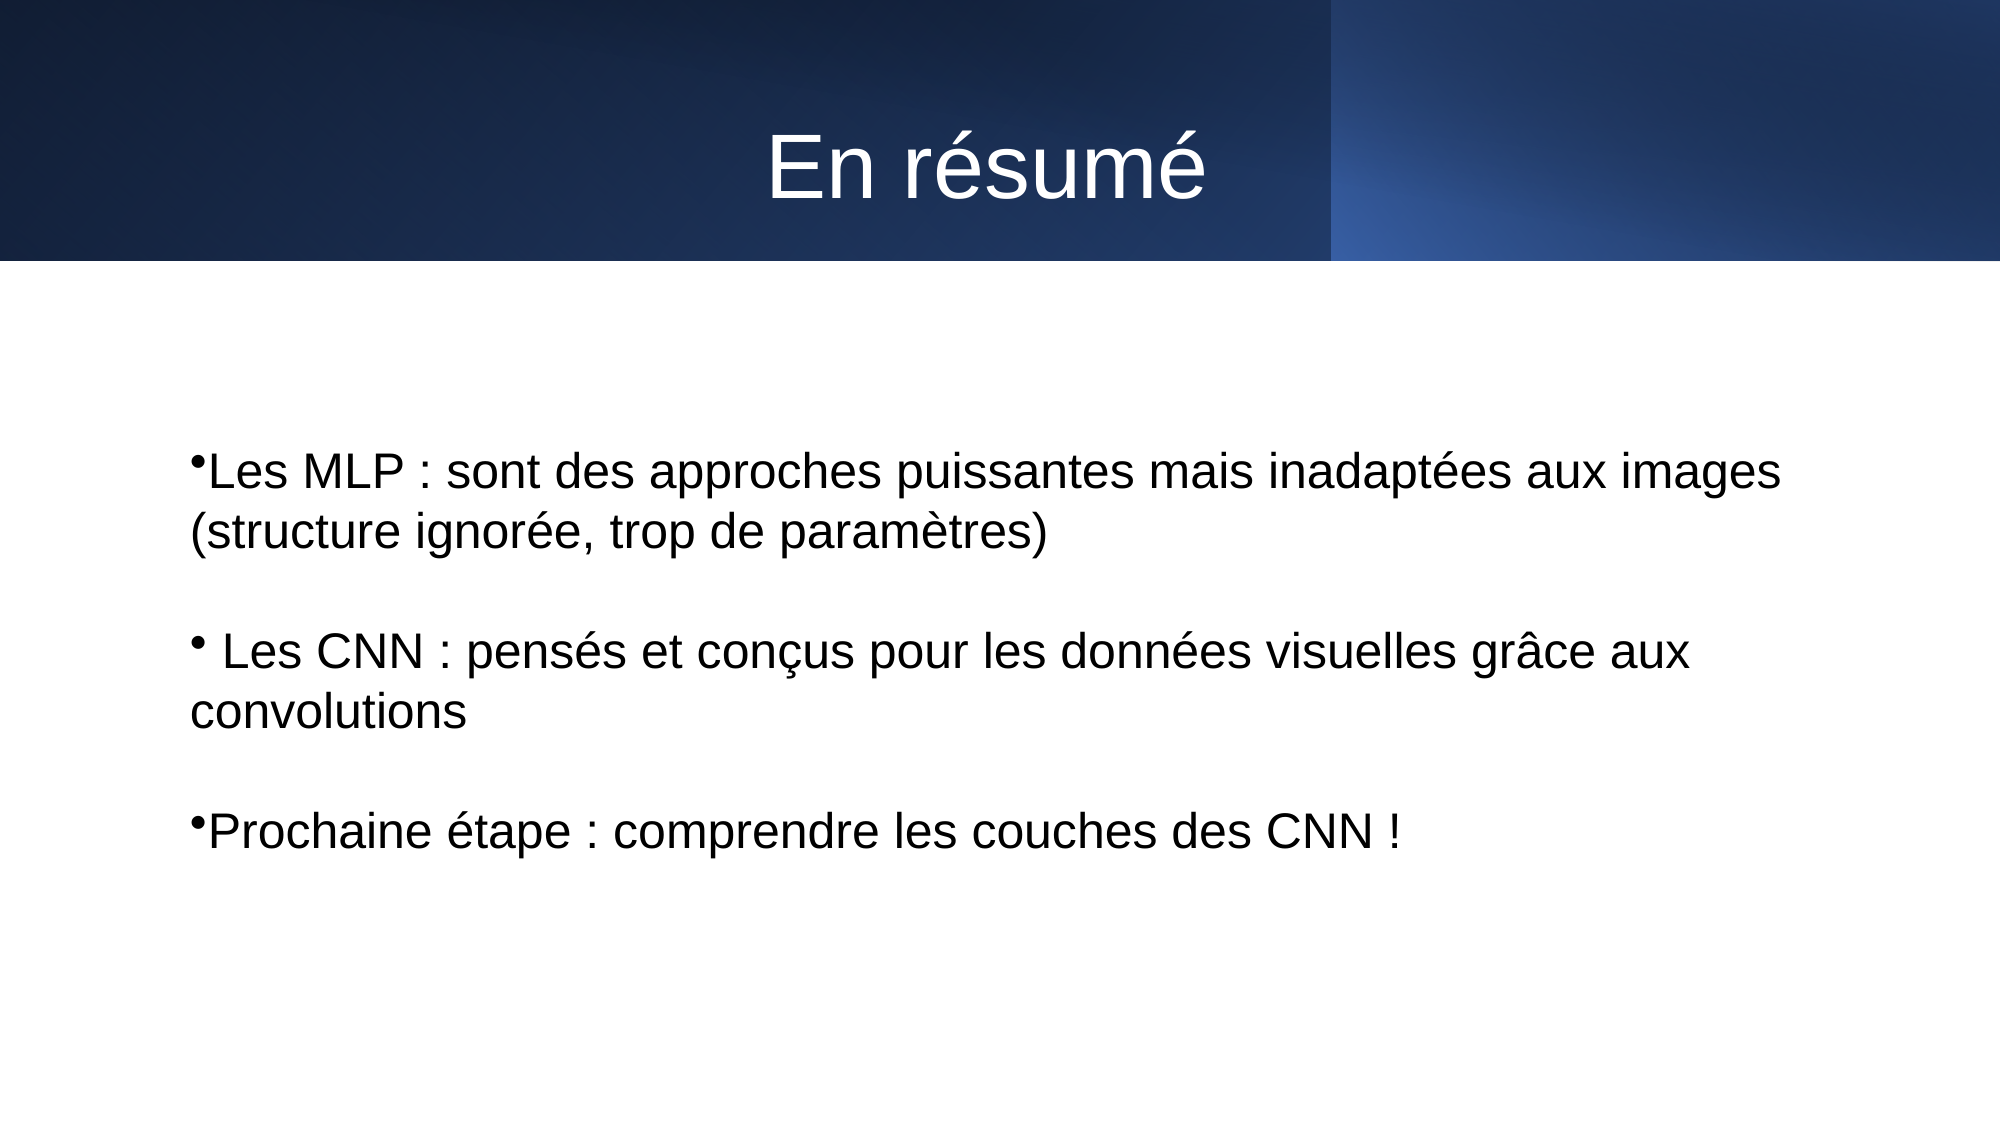

# En résumé

Les MLP : sont des approches puissantes mais inadaptées aux images (structure ignorée, trop de paramètres)
 Les CNN : pensés et conçus pour les données visuelles grâce aux convolutions
Prochaine étape : comprendre les couches des CNN !